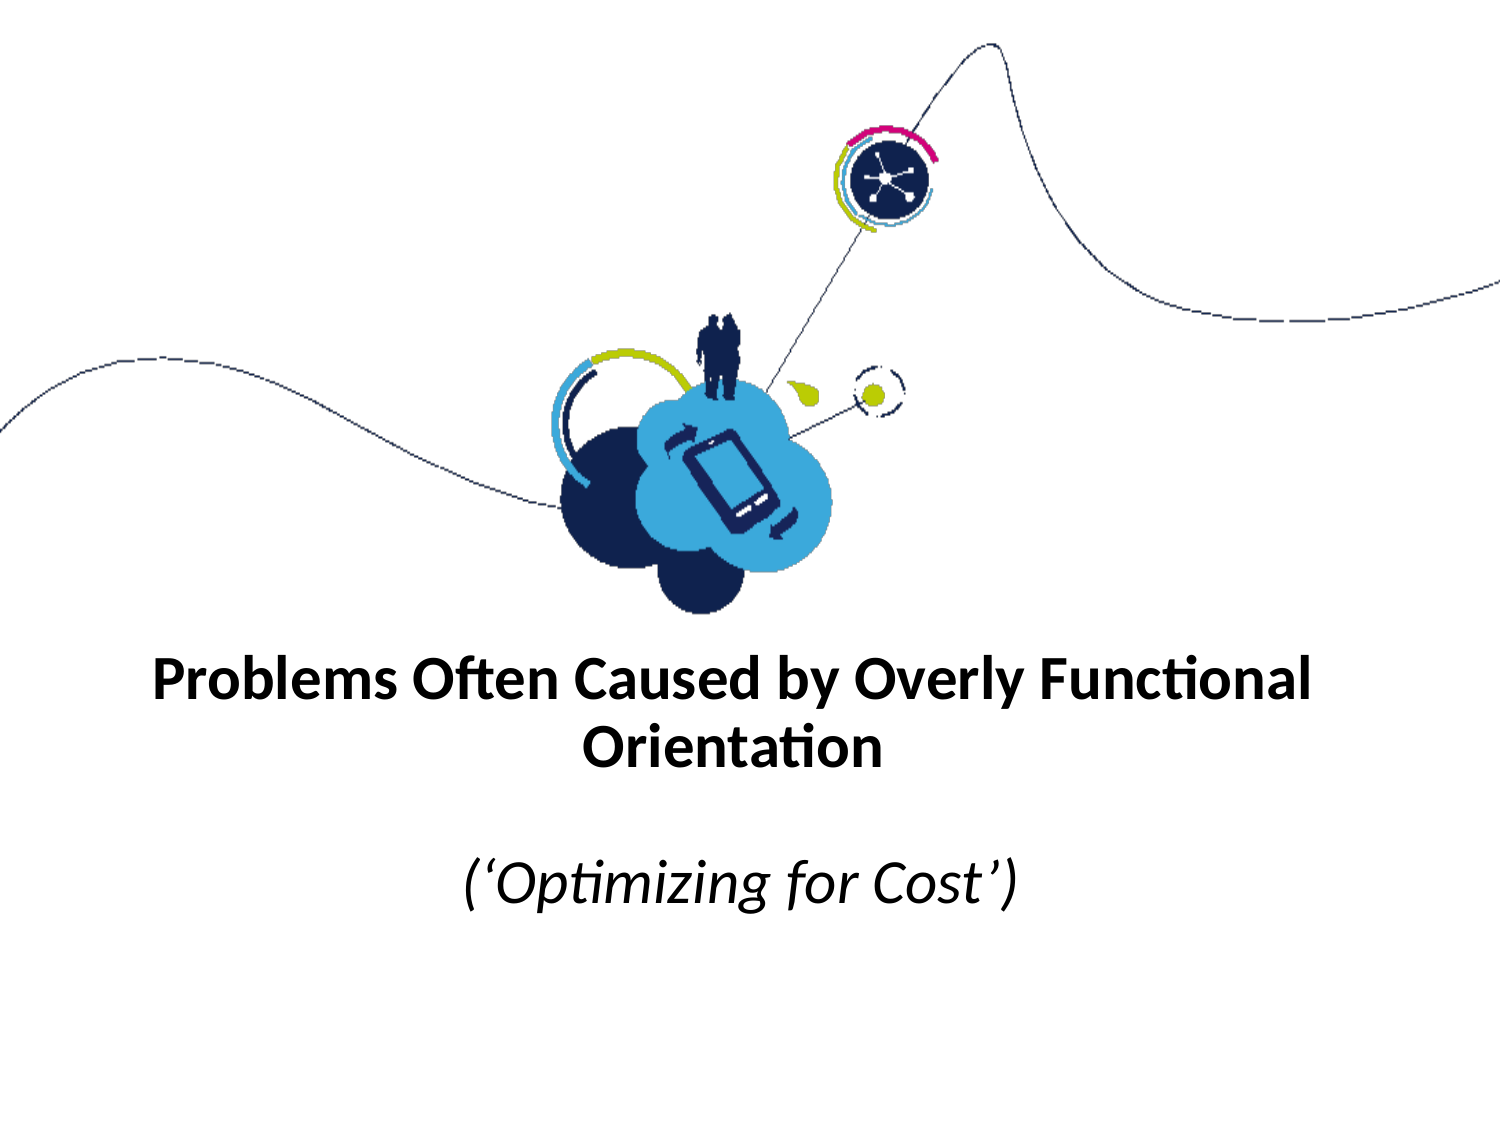

# Problems Often Caused by Overly Functional Orientation (‘Optimizing for Cost’)